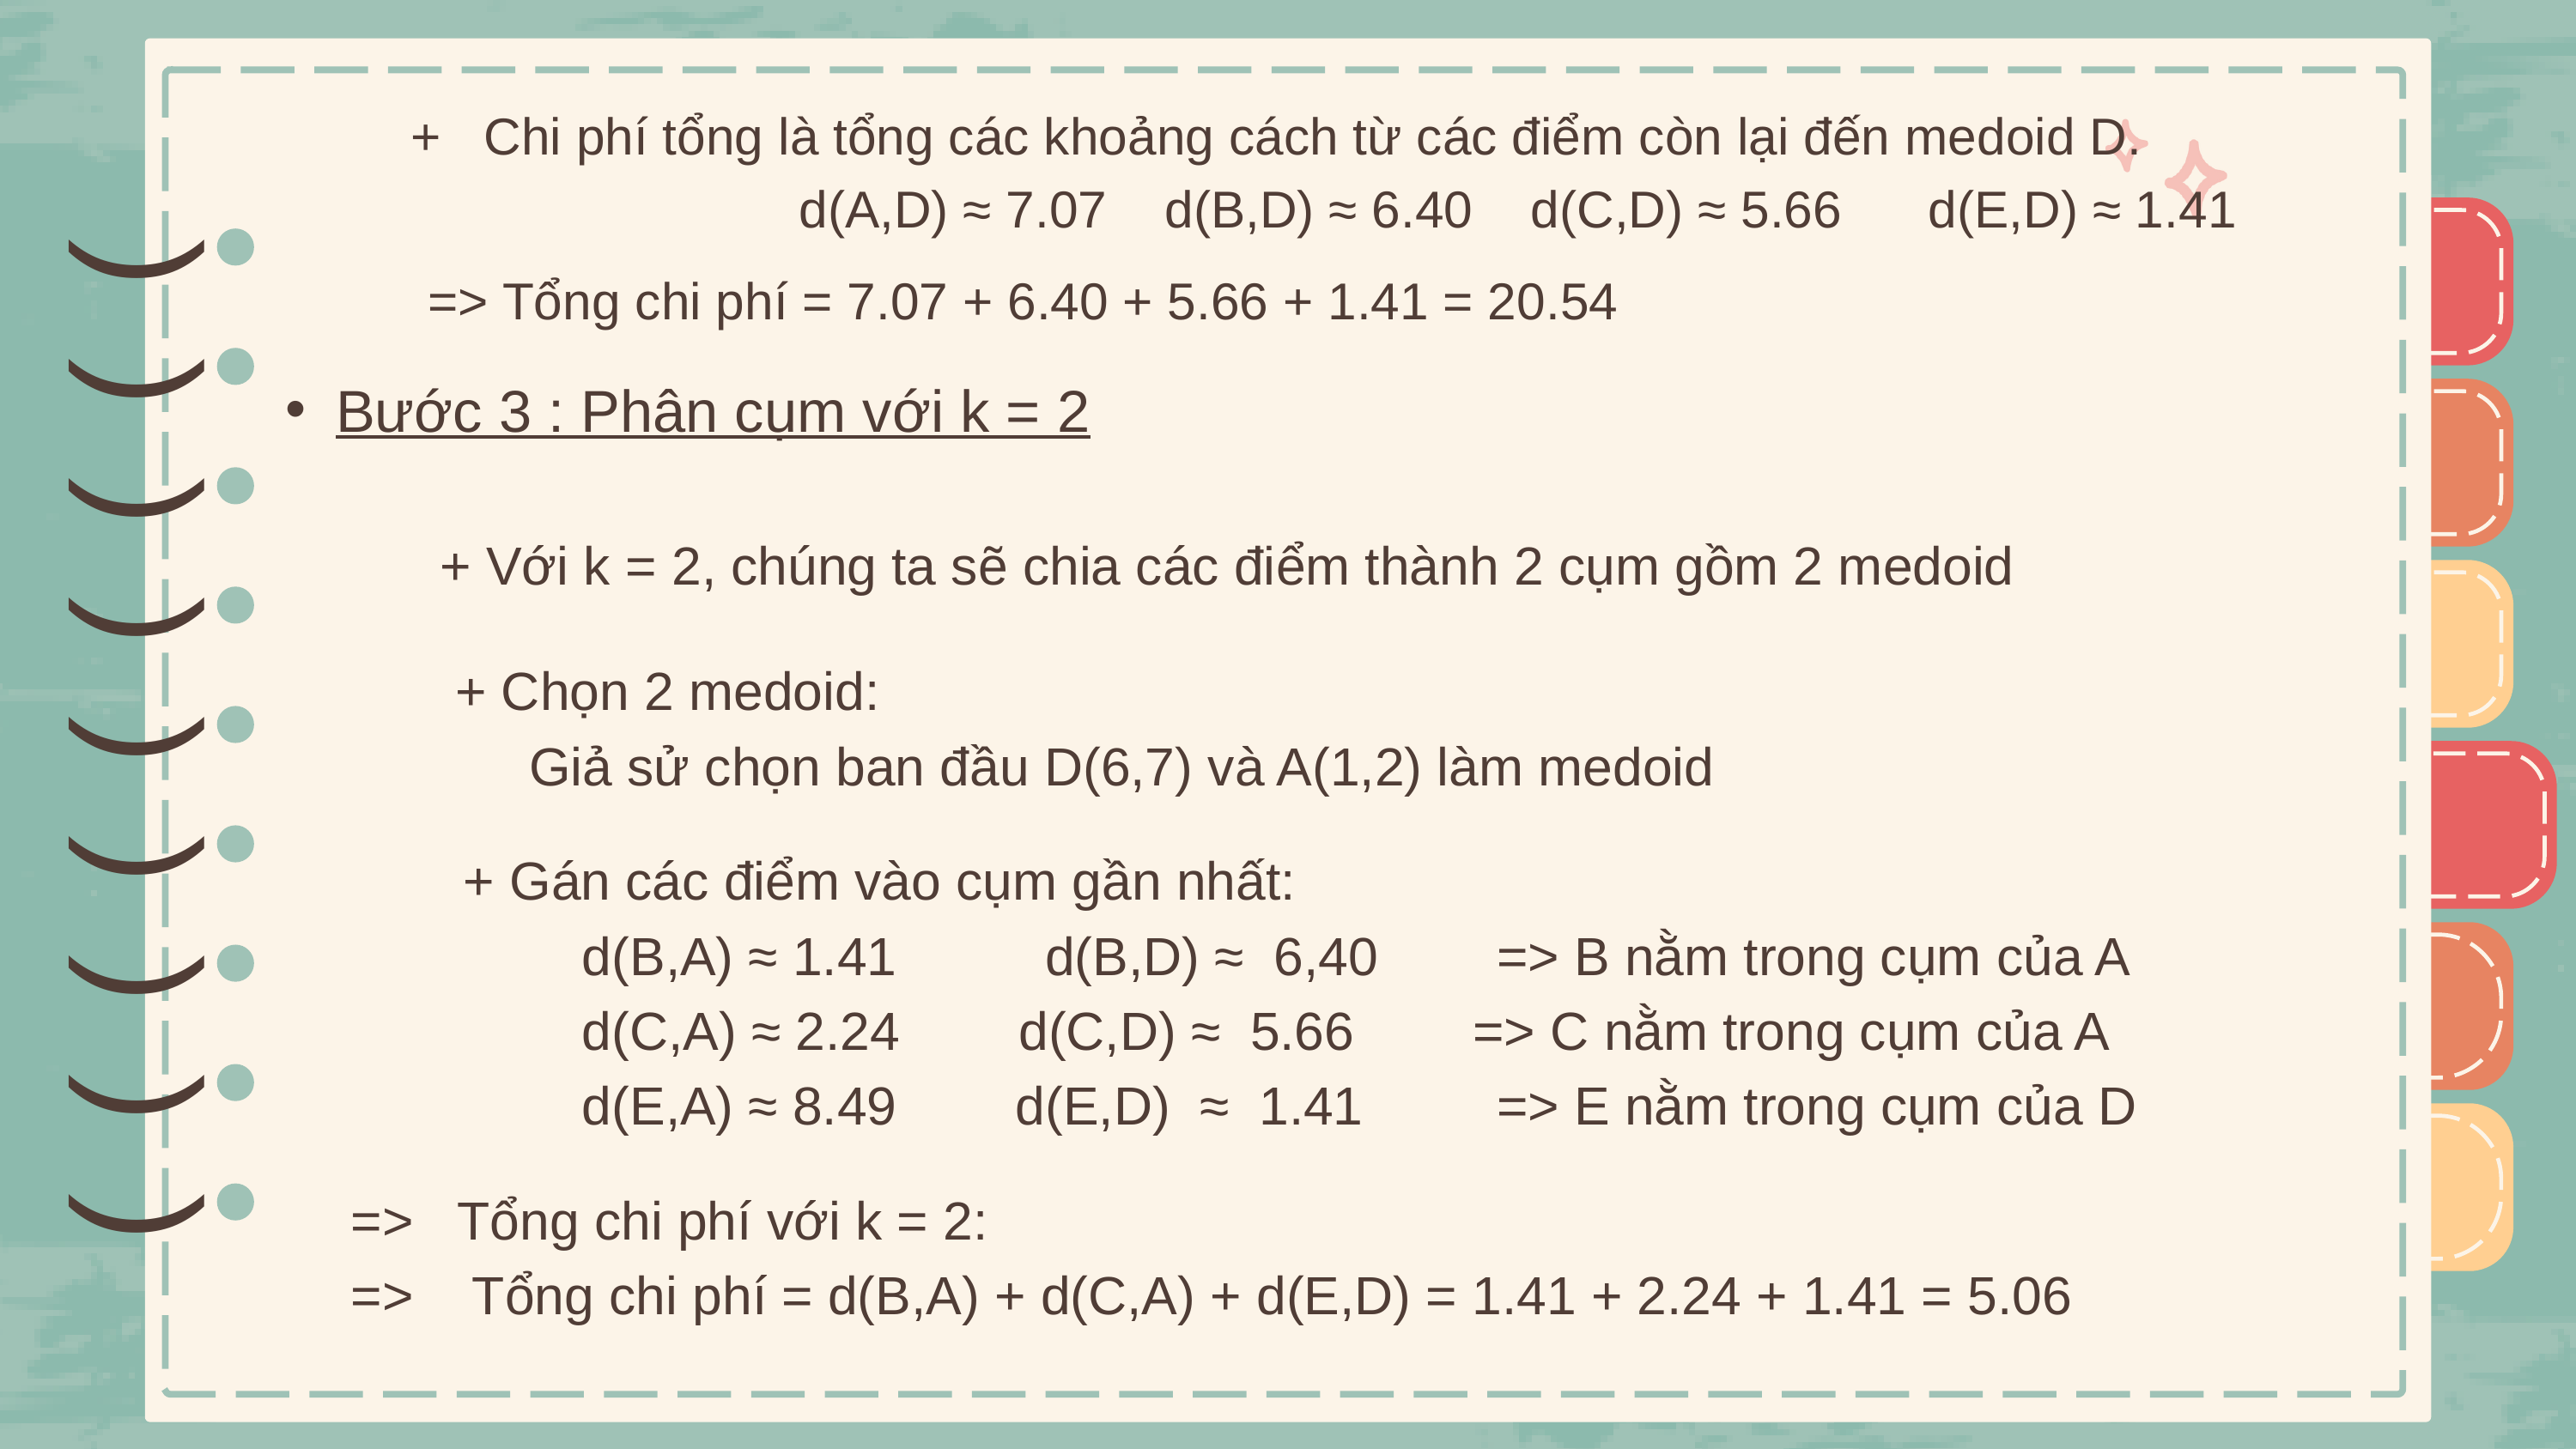

+   Chi phí tổng là tổng các khoảng cách từ các điểm còn lại đến medoid D.
                                     d(A,D) ≈ 7.07    d(B,D) ≈ 6.40    d(C,D) ≈ 5.66      d(E,D) ≈ 1.41

)
)
)
)
)
)
)
)
)

)
)
)
)
)
)
)
)
)
=> Tổng chi phí = 7.07 + 6.40 + 5.66 + 1.41 = 20.54

Bước 3 : Phân cụm với k = 2

      + Với k = 2, chúng ta sẽ chia các điểm thành 2 cụm gồm 2 medoid

      + Chọn 2 medoid:
           Giả sử chọn ban đầu D(6,7) và A(1,2) làm medoid

       + Gán các điểm vào cụm gần nhất:
               d(B,A) ≈ 1.41          d(B,D) ≈  6,40        => B nằm trong cụm của A
               d(C,A) ≈ 2.24        d(C,D) ≈  5.66        => C nằm trong cụm của A
               d(E,A) ≈ 8.49        d(E,D)  ≈  1.41         => E nằm trong cụm của D

=>   Tổng chi phí với k = 2:
=>    Tổng chi phí = d(B,A) + d(C,A) + d(E,D) = 1.41 + 2.24 + 1.41 = 5.06